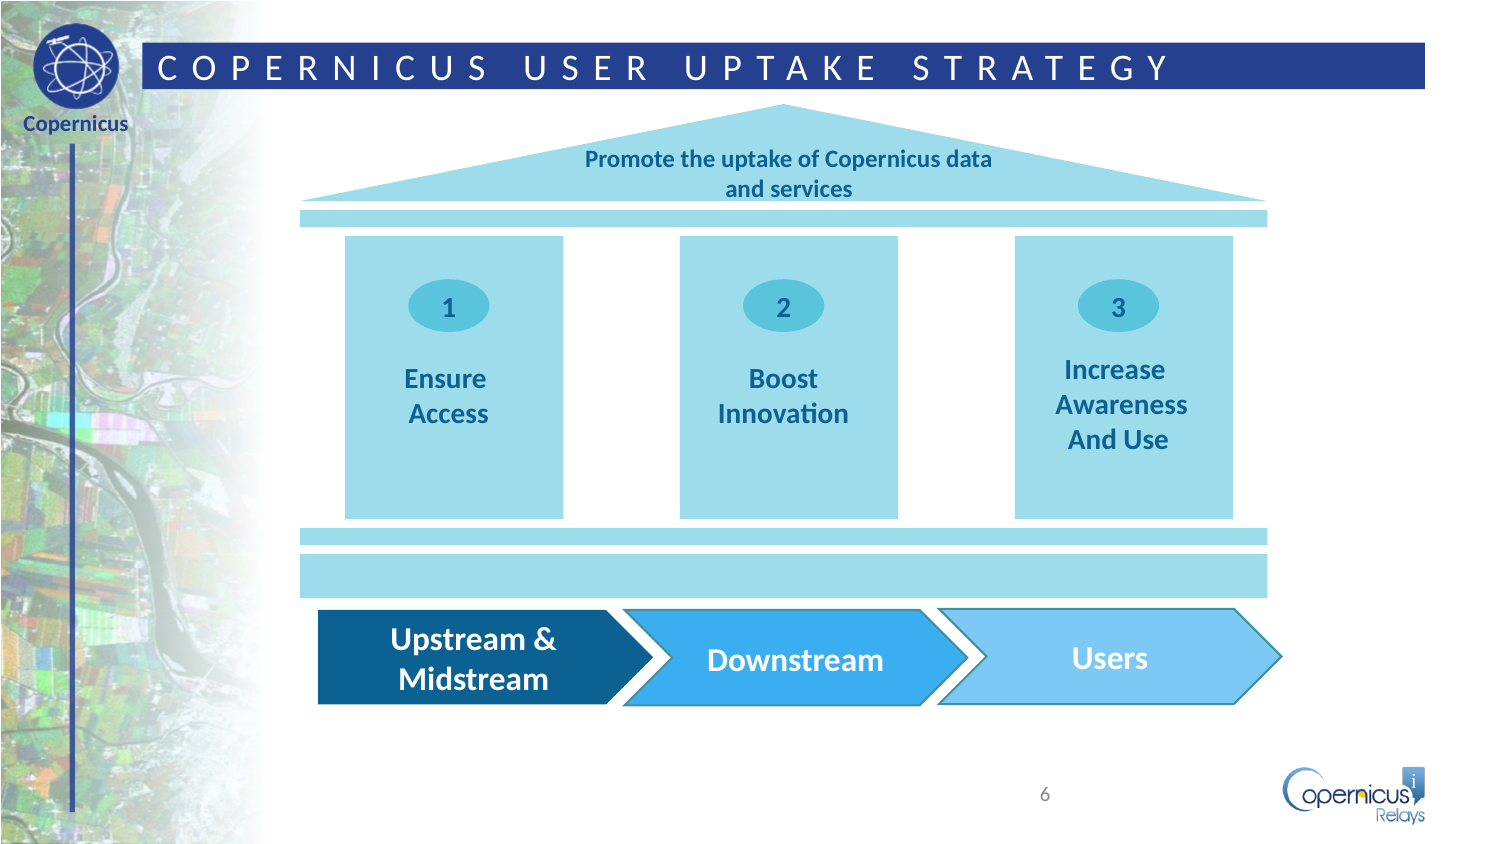

# COPERNICUS USER UPTAKE STRATEGY

Promote the uptake of Copernicus data and services

1
2
3
Increase
 Awareness
And Use
Ensure
Access
Boost
Innovation

Users
Downstream
Upstream & Midstream
6